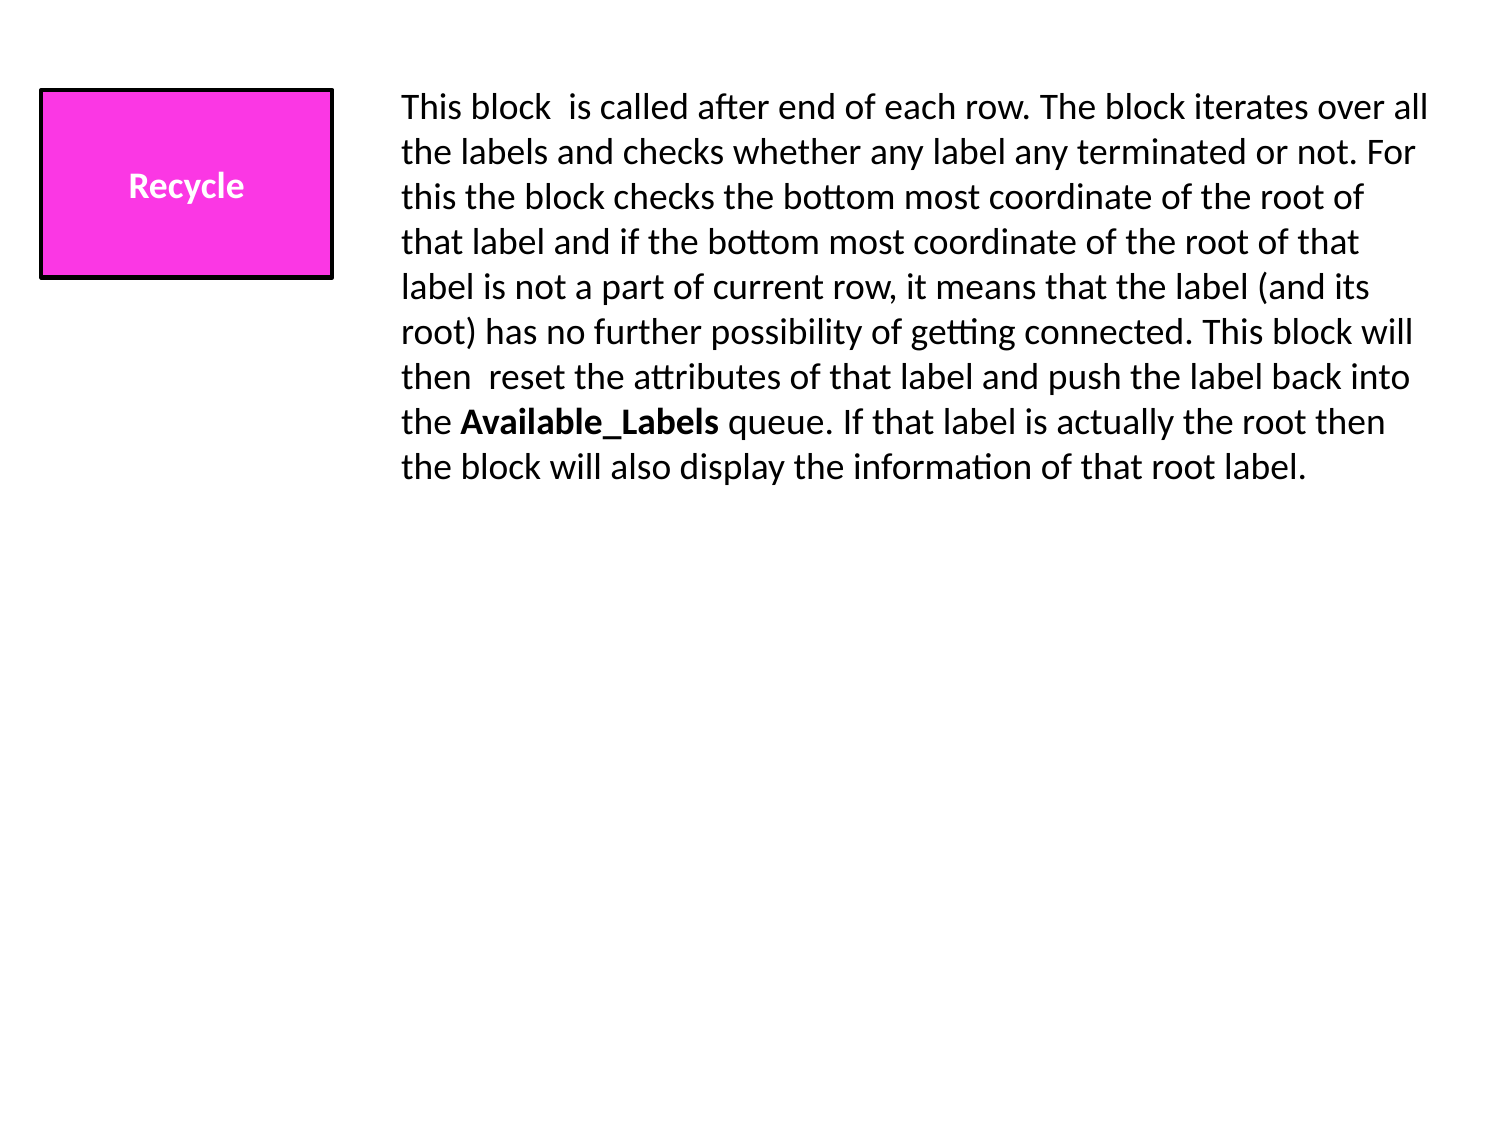

This block  is called after end of each row. The block iterates over all the labels and checks whether any label any terminated or not. For this the block checks the bottom most coordinate of the root of that label and if the bottom most coordinate of the root of that label is not a part of current row, it means that the label (and its root) has no further possibility of getting connected. This block will then  reset the attributes of that label and push the label back into the Available_Labels queue. If that label is actually the root then the block will also display the information of that root label.
Recycle